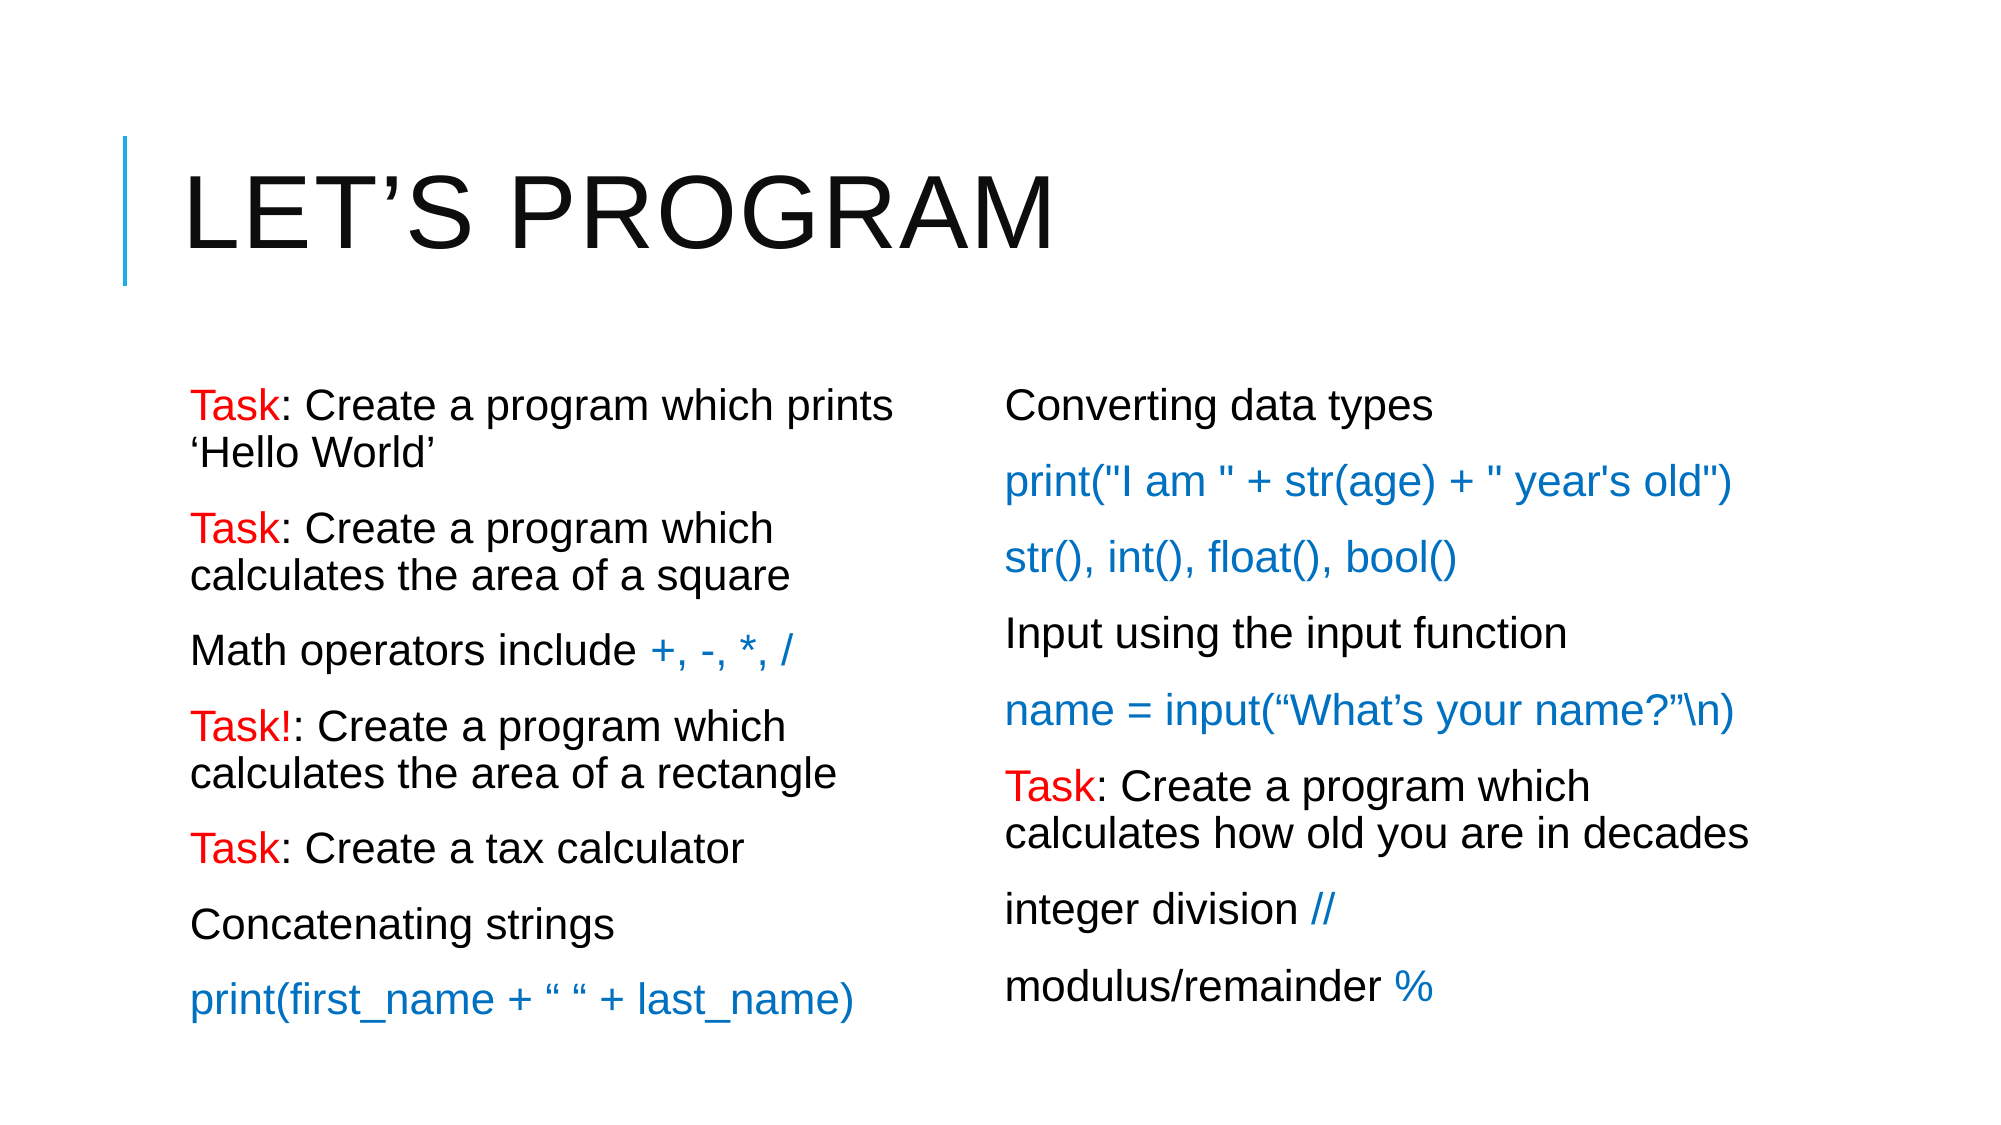

# Let’s Program
Task: Create a program which prints ‘Hello World’
Task: Create a program which calculates the area of a square
Math operators include +, -, *, /
Task!: Create a program which calculates the area of a rectangle
Task: Create a tax calculator
Concatenating strings
print(first_name + “ “ + last_name)

Converting data types
print("I am " + str(age) + " year's old")
str(), int(), float(), bool()
Input using the input function
name = input(“What’s your name?”\n)
Task: Create a program which calculates how old you are in decades
integer division //
modulus/remainder %